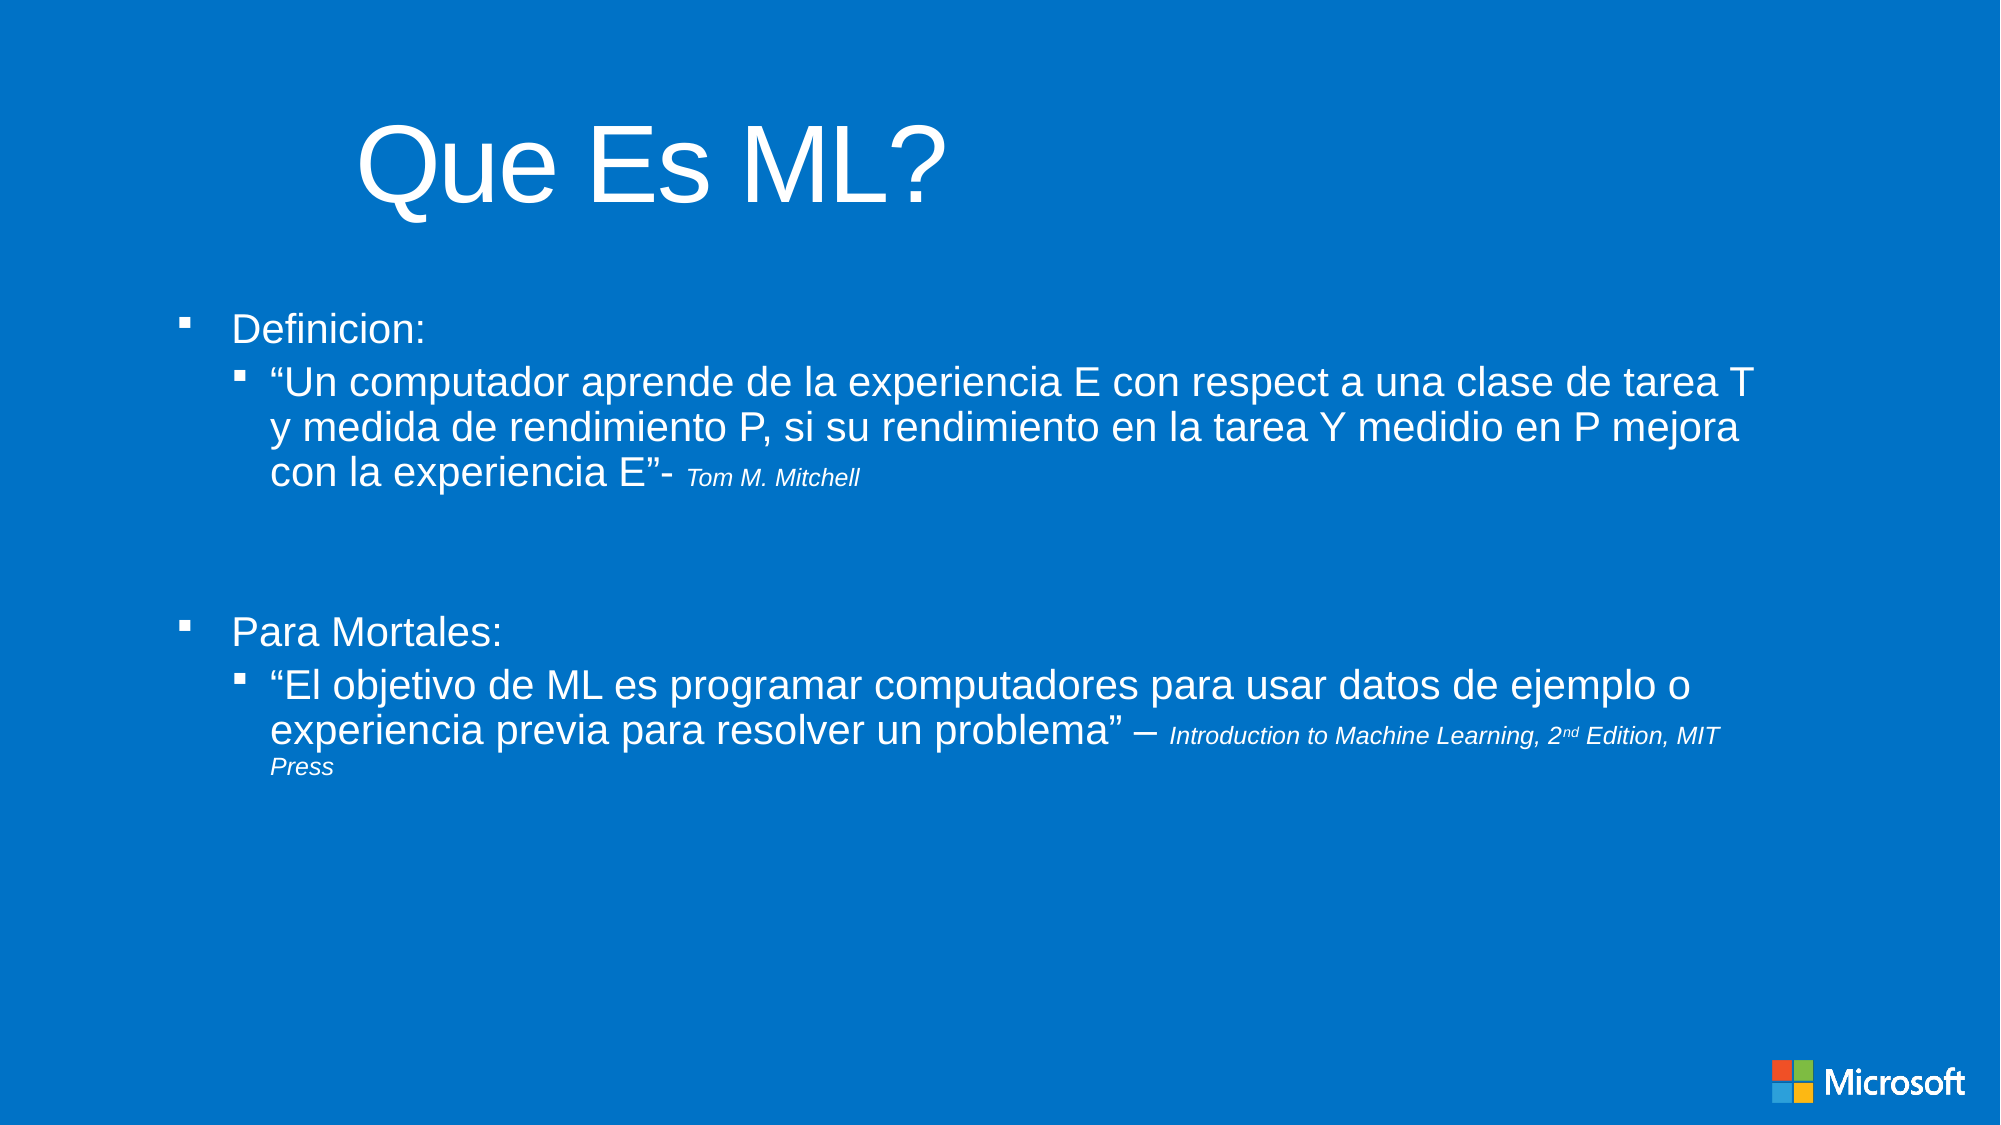

# Que Es ML?
Definicion:
“Un computador aprende de la experiencia E con respect a una clase de tarea T y medida de rendimiento P, si su rendimiento en la tarea Y medidio en P mejora con la experiencia E”- Tom M. Mitchell

Para Mortales:
“El objetivo de ML es programar computadores para usar datos de ejemplo o experiencia previa para resolver un problema” – Introduction to Machine Learning, 2nd Edition, MIT Press